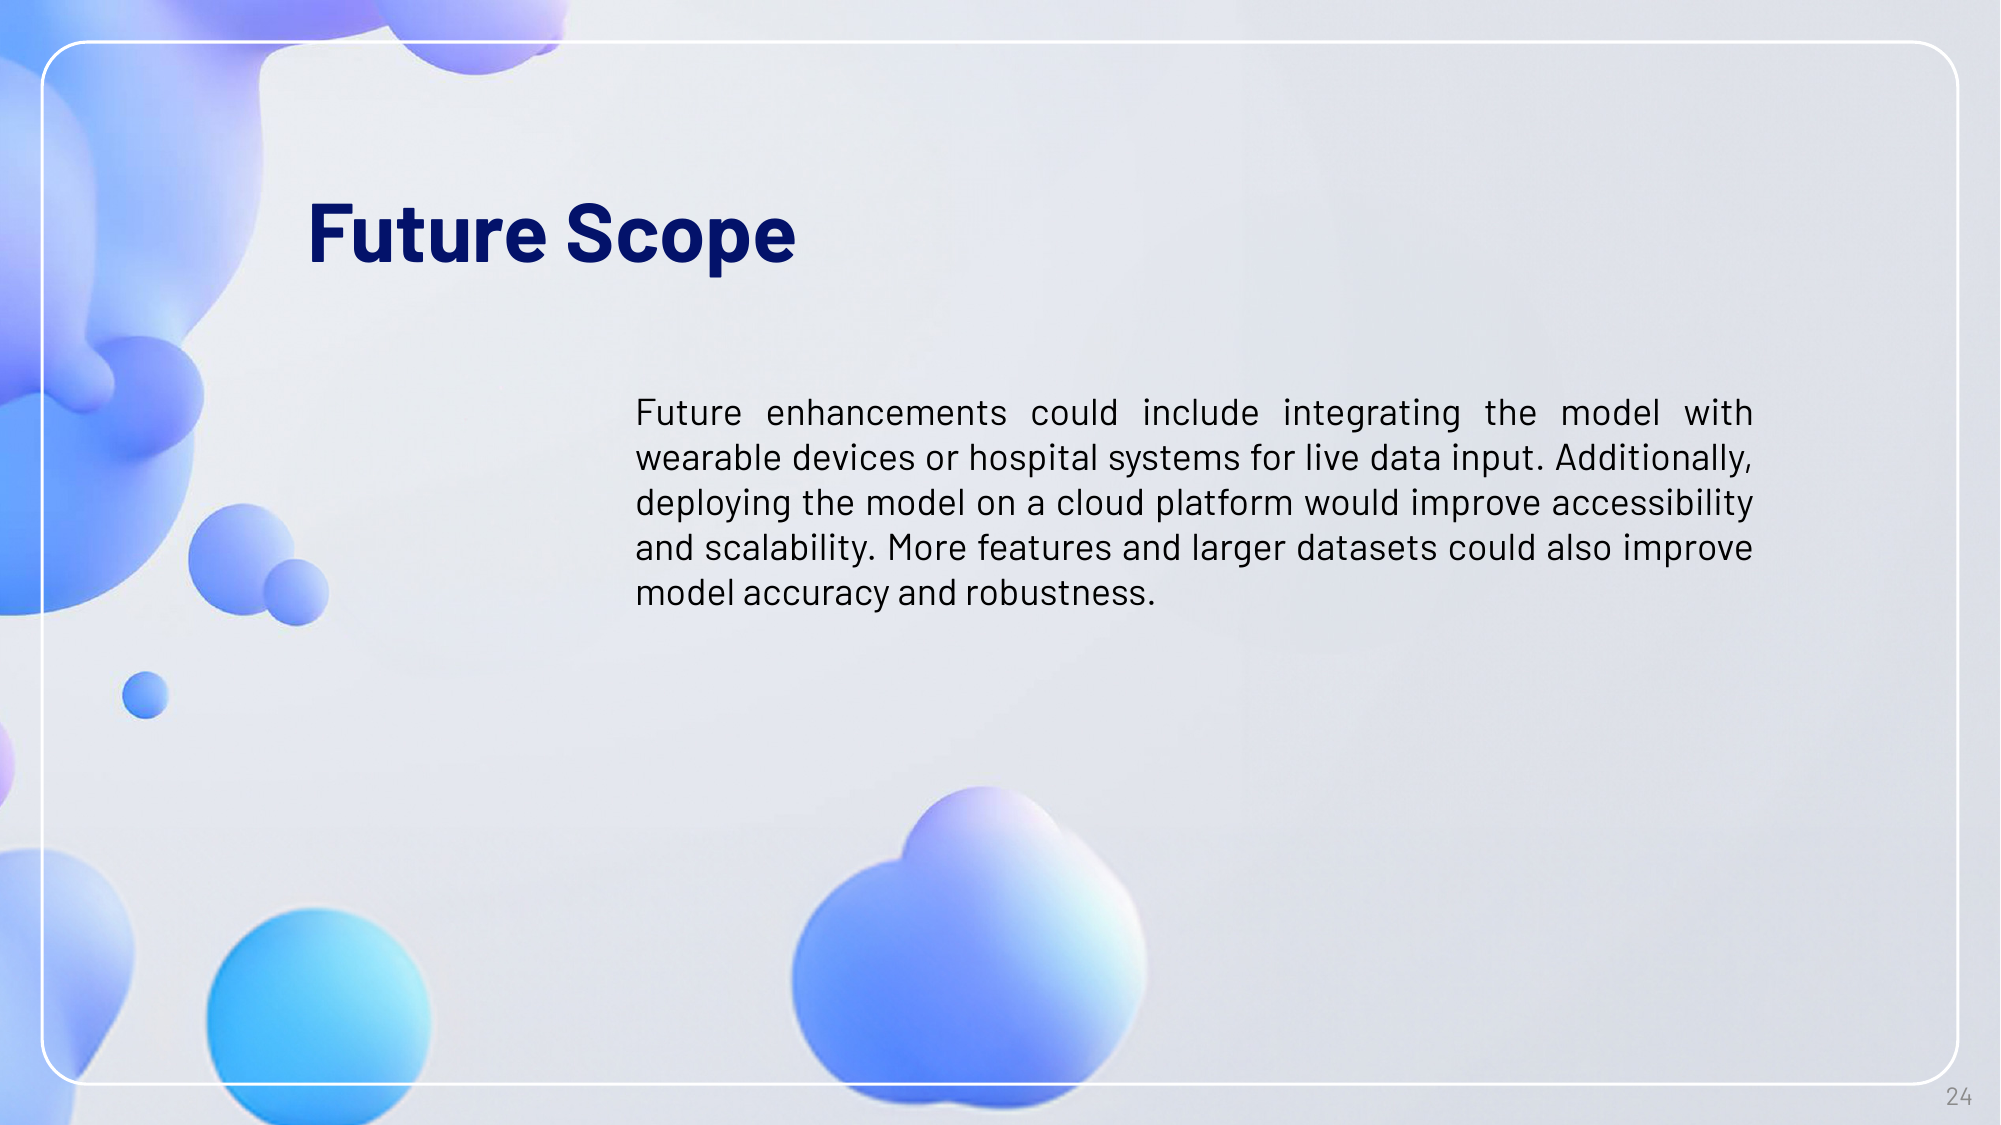

# Future Scope
Future enhancements could include integrating the model with wearable devices or hospital systems for live data input. Additionally, deploying the model on a cloud platform would improve accessibility and scalability. More features and larger datasets could also improve model accuracy and robustness.
24